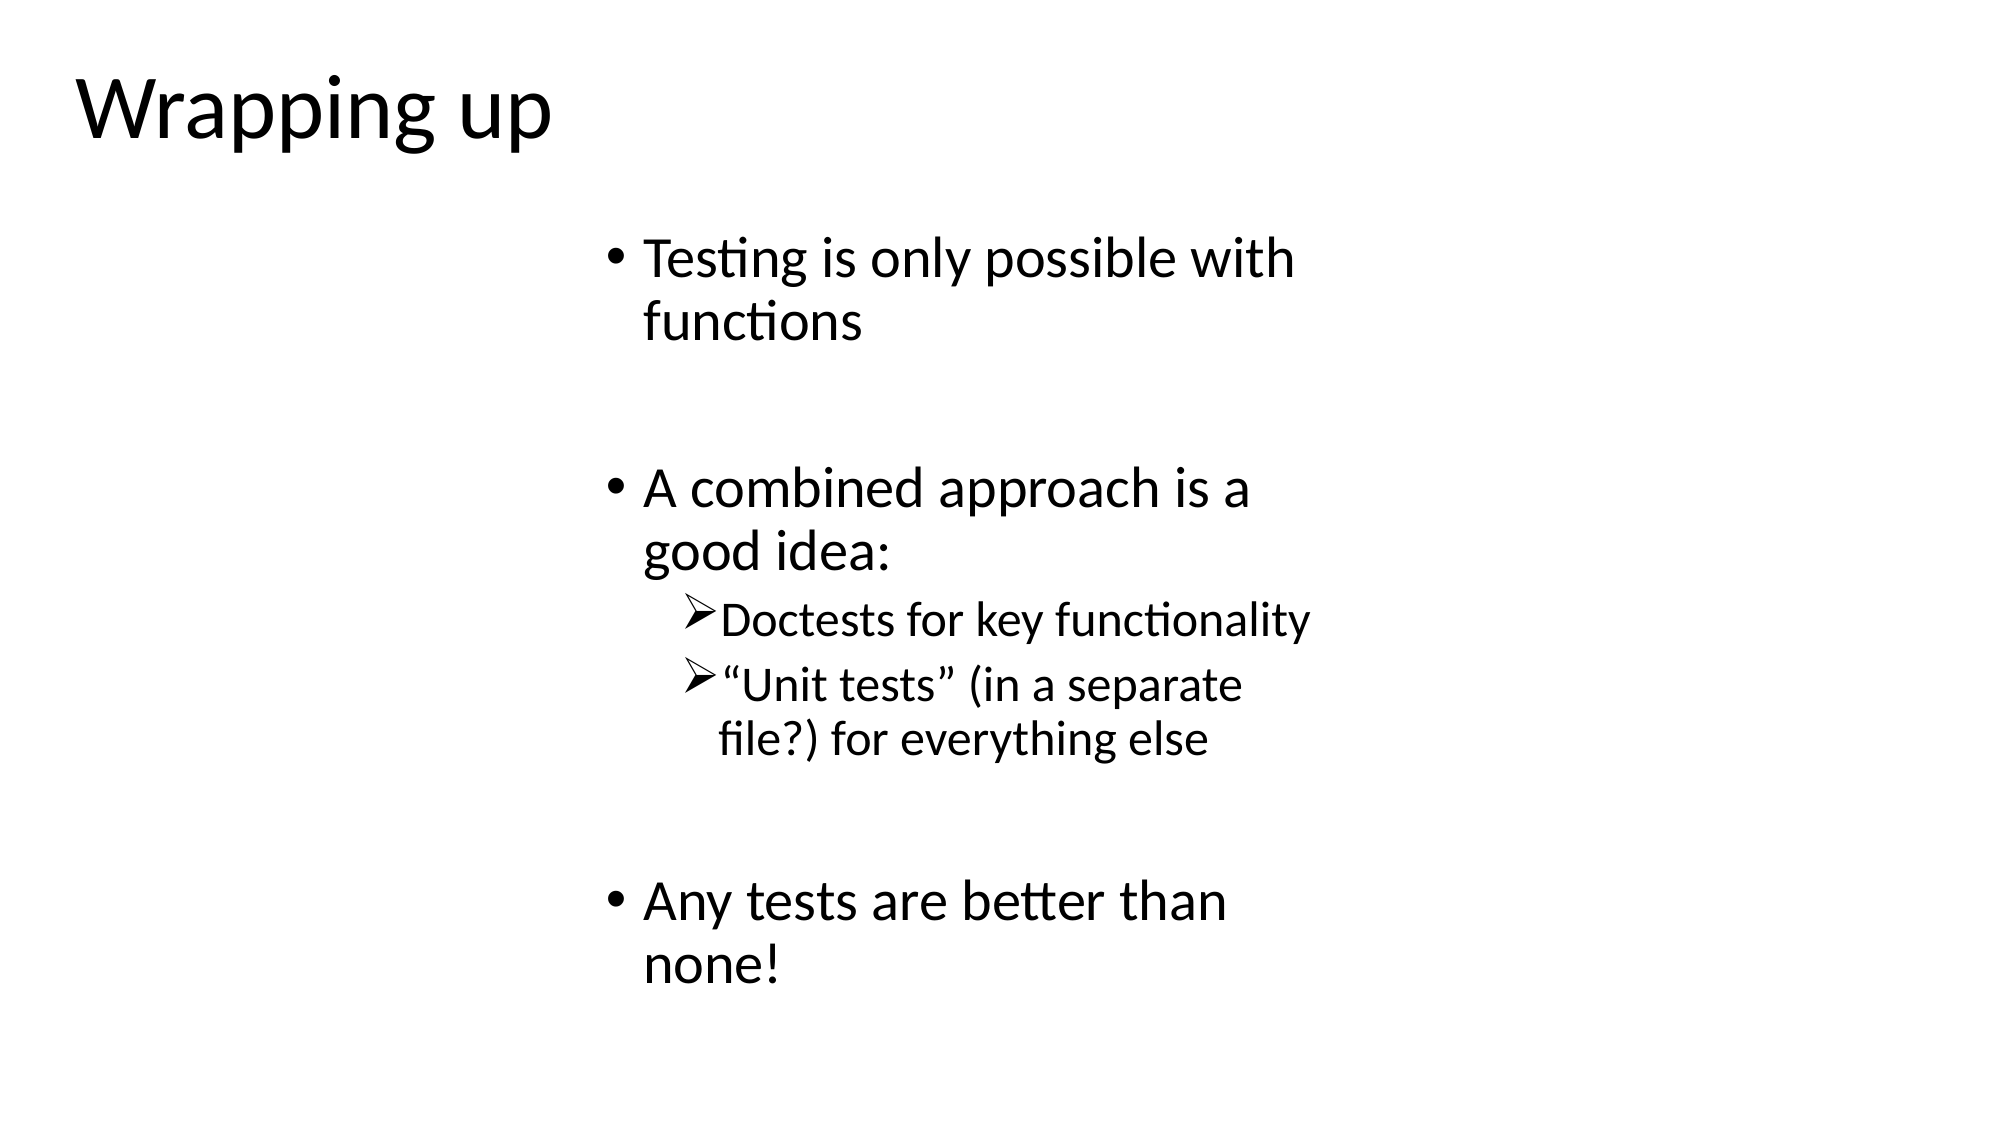

# Wrapping up
Testing is only possible with functions

A combined approach is a good idea:
Doctests for key functionality
“Unit tests” (in a separate file?) for everything else

Any tests are better than none!